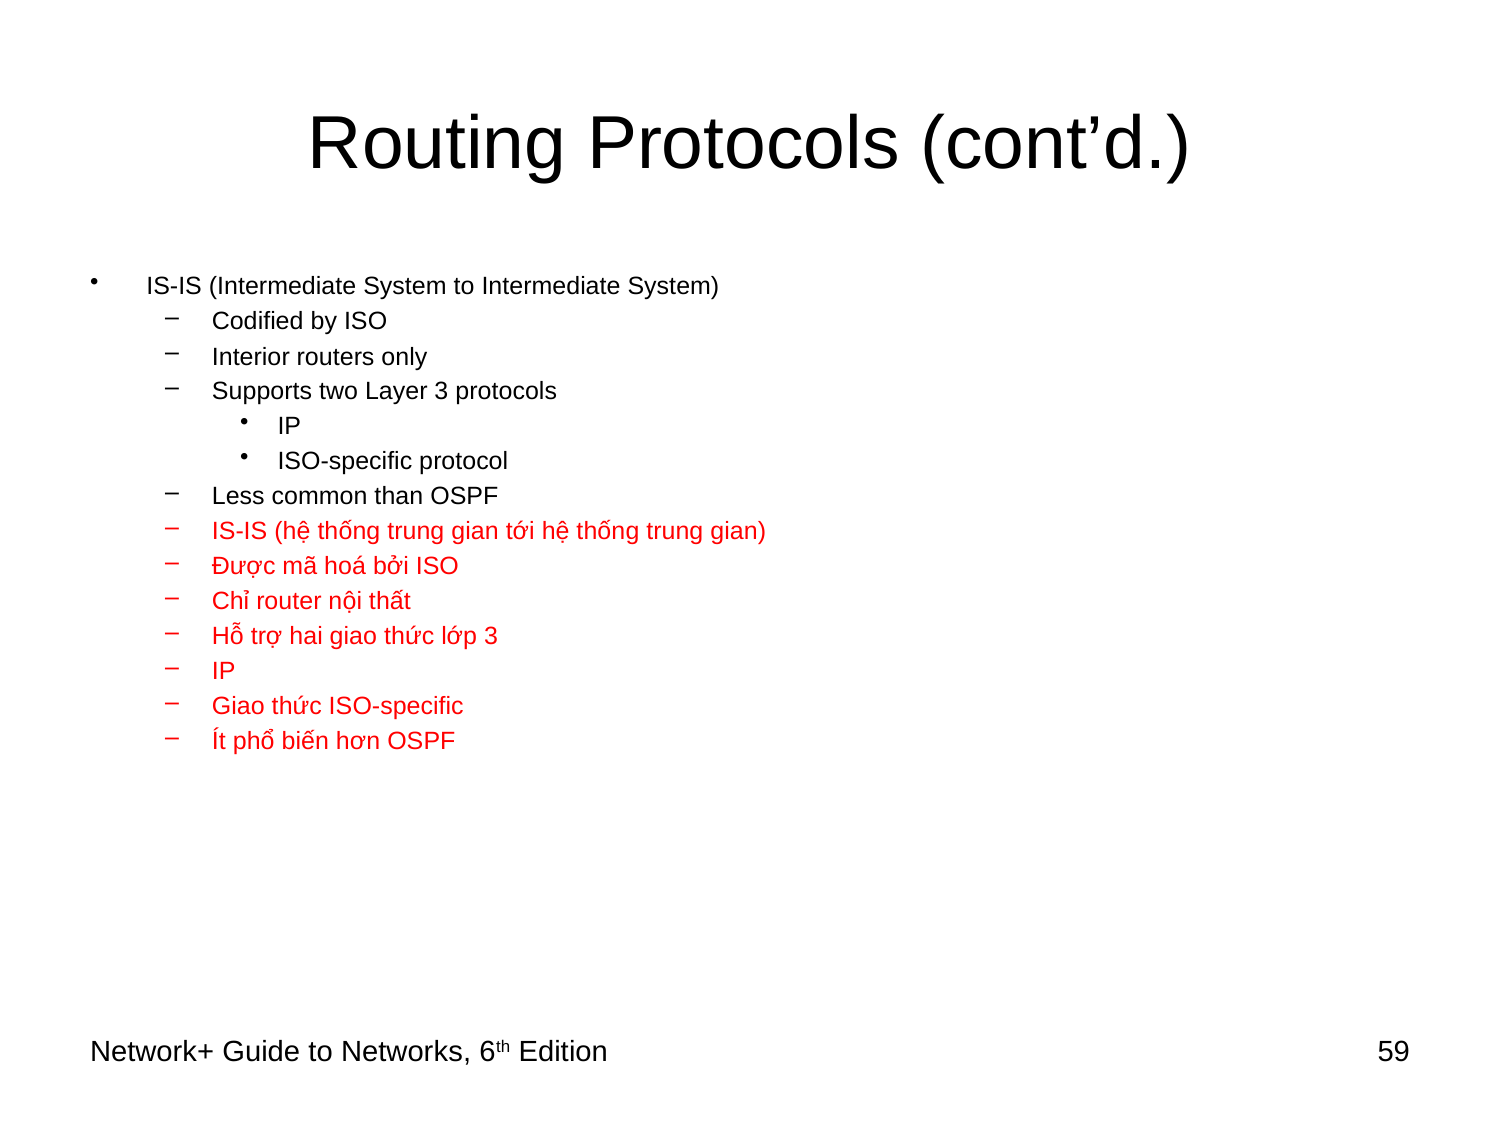

# Routing Protocols (cont’d.)
IS-IS (Intermediate System to Intermediate System)
Codified by ISO
Interior routers only
Supports two Layer 3 protocols
IP
ISO-specific protocol
Less common than OSPF
IS-IS (hệ thống trung gian tới hệ thống trung gian)
Được mã hoá bởi ISO
Chỉ router nội thất
Hỗ trợ hai giao thức lớp 3
IP
Giao thức ISO-specific
Ít phổ biến hơn OSPF

Network+ Guide to Networks, 6th Edition
59